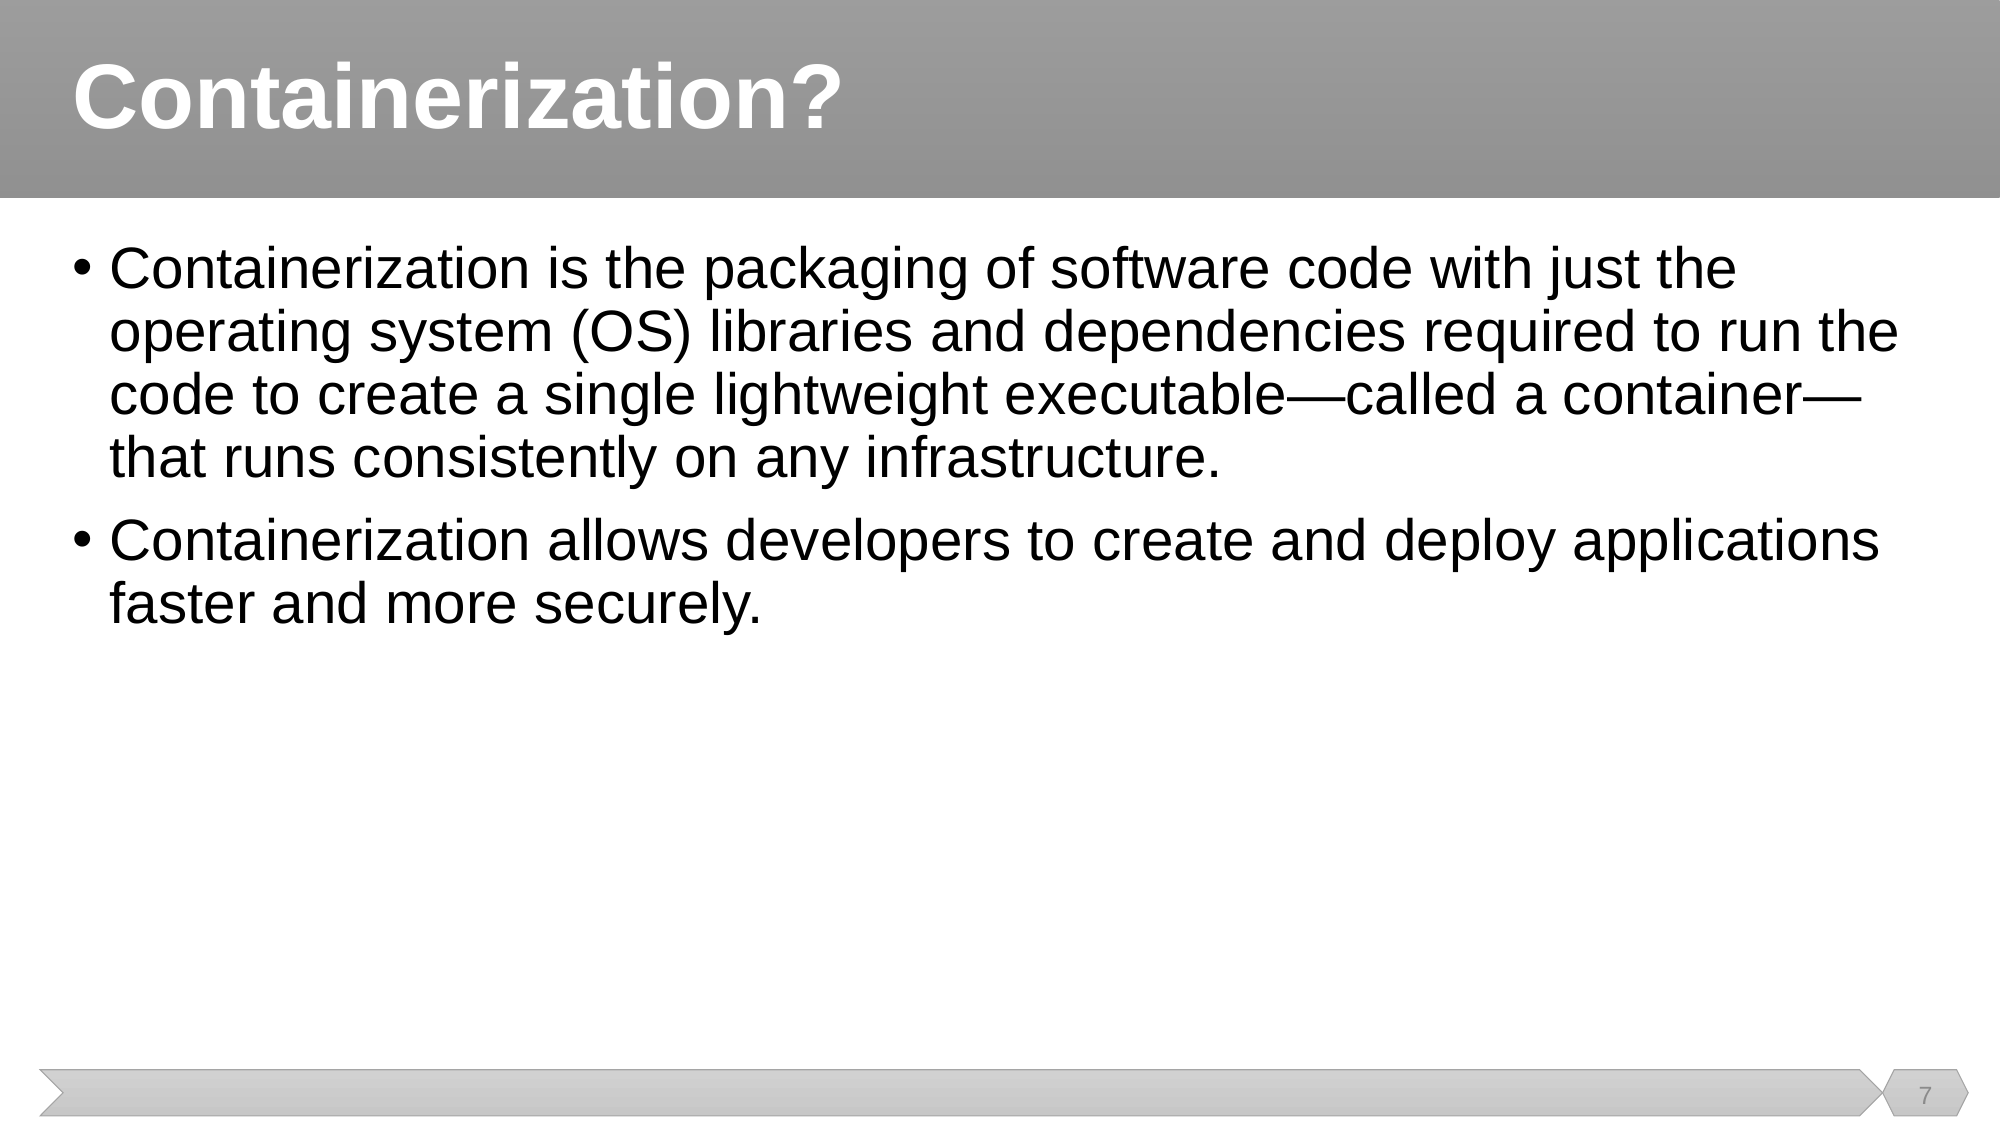

# Containerization?
Containerization is the packaging of software code with just the operating system (OS) libraries and dependencies required to run the code to create a single lightweight executable—called a container—that runs consistently on any infrastructure.
Containerization allows developers to create and deploy applications faster and more securely.
7